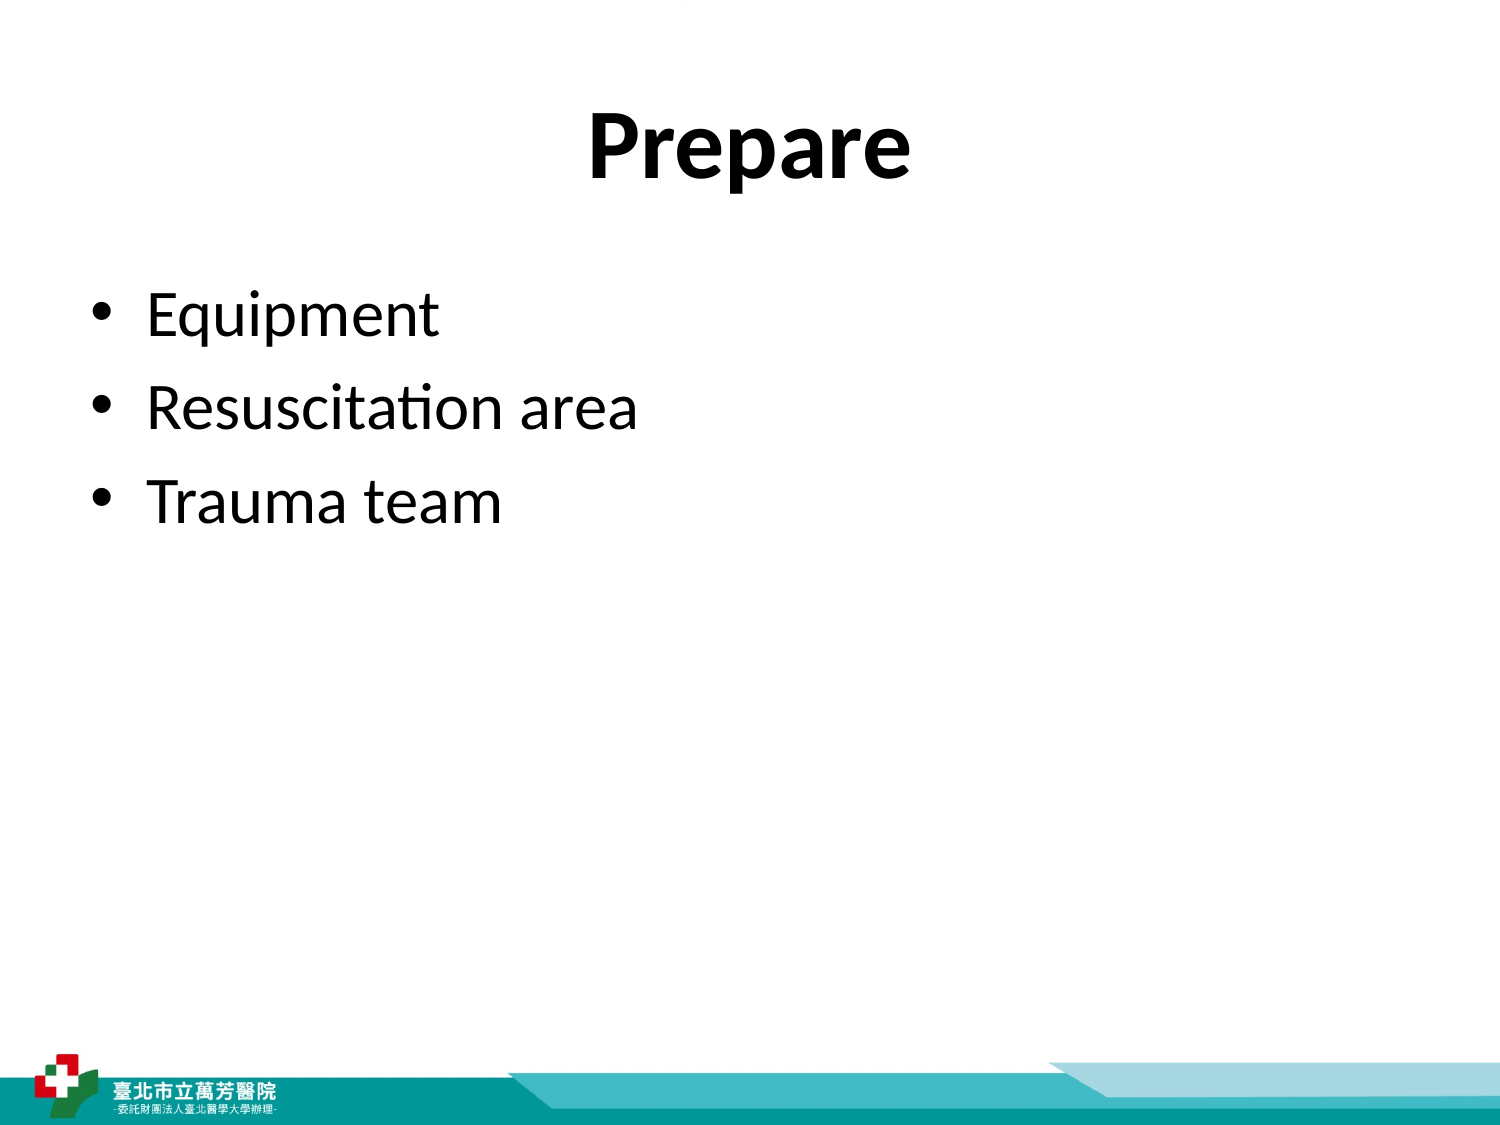

# Prepare
Equipment
Resuscitation area
Trauma team